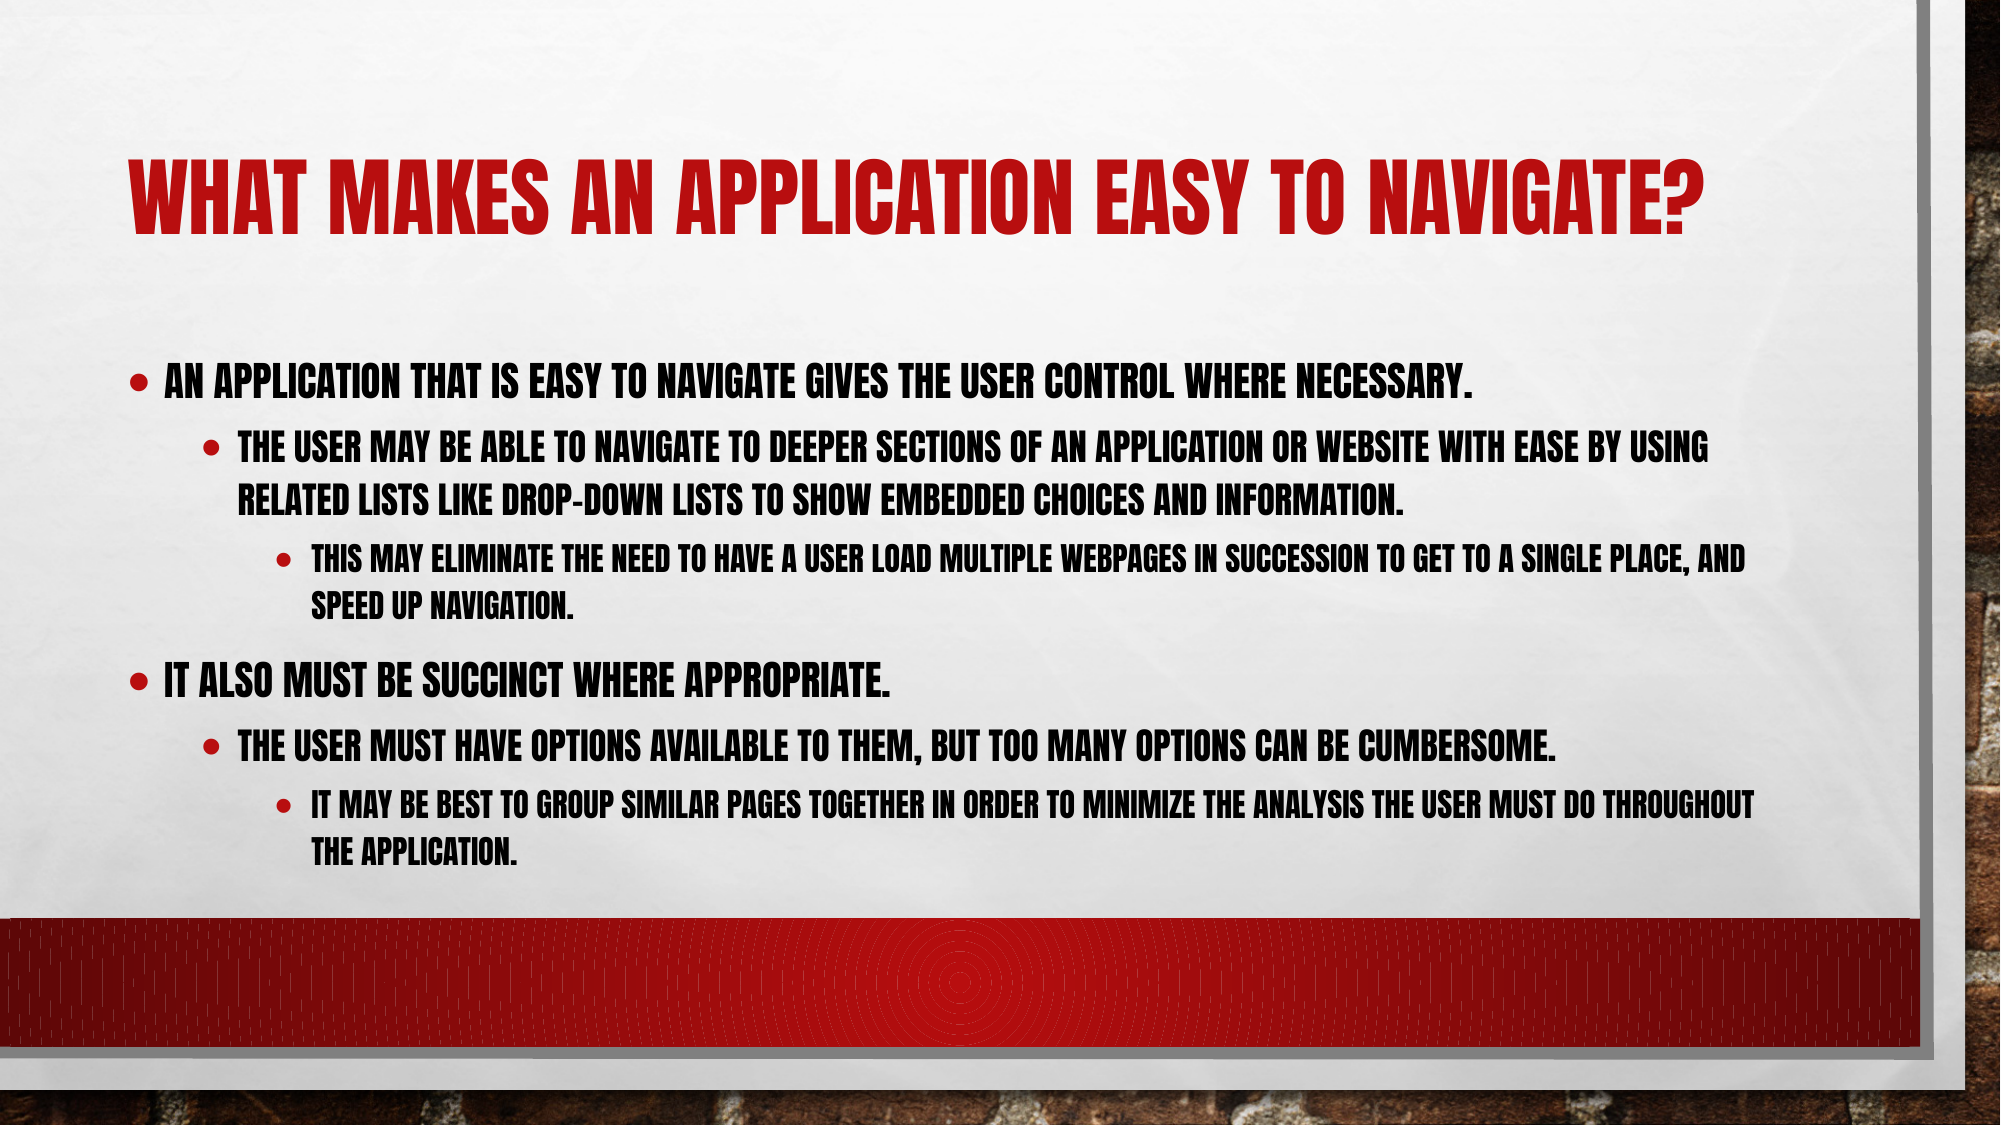

# What makes an application easy to navigate?
An application that is easy to navigate gives the user control where necessary.
The user may be able to navigate to deeper sections of an application or website with ease by using related lists like drop-down lists to show embedded choices and information.
This may eliminate the need to have a user load multiple webpages in succession to get to a single place, and speed up navigation.
It also must be succinct where appropriate.
The user must have options available to them, but too many options can be cumbersome.
It may be best to group similar pages together in order to minimize the analysis the user must do throughout the application.